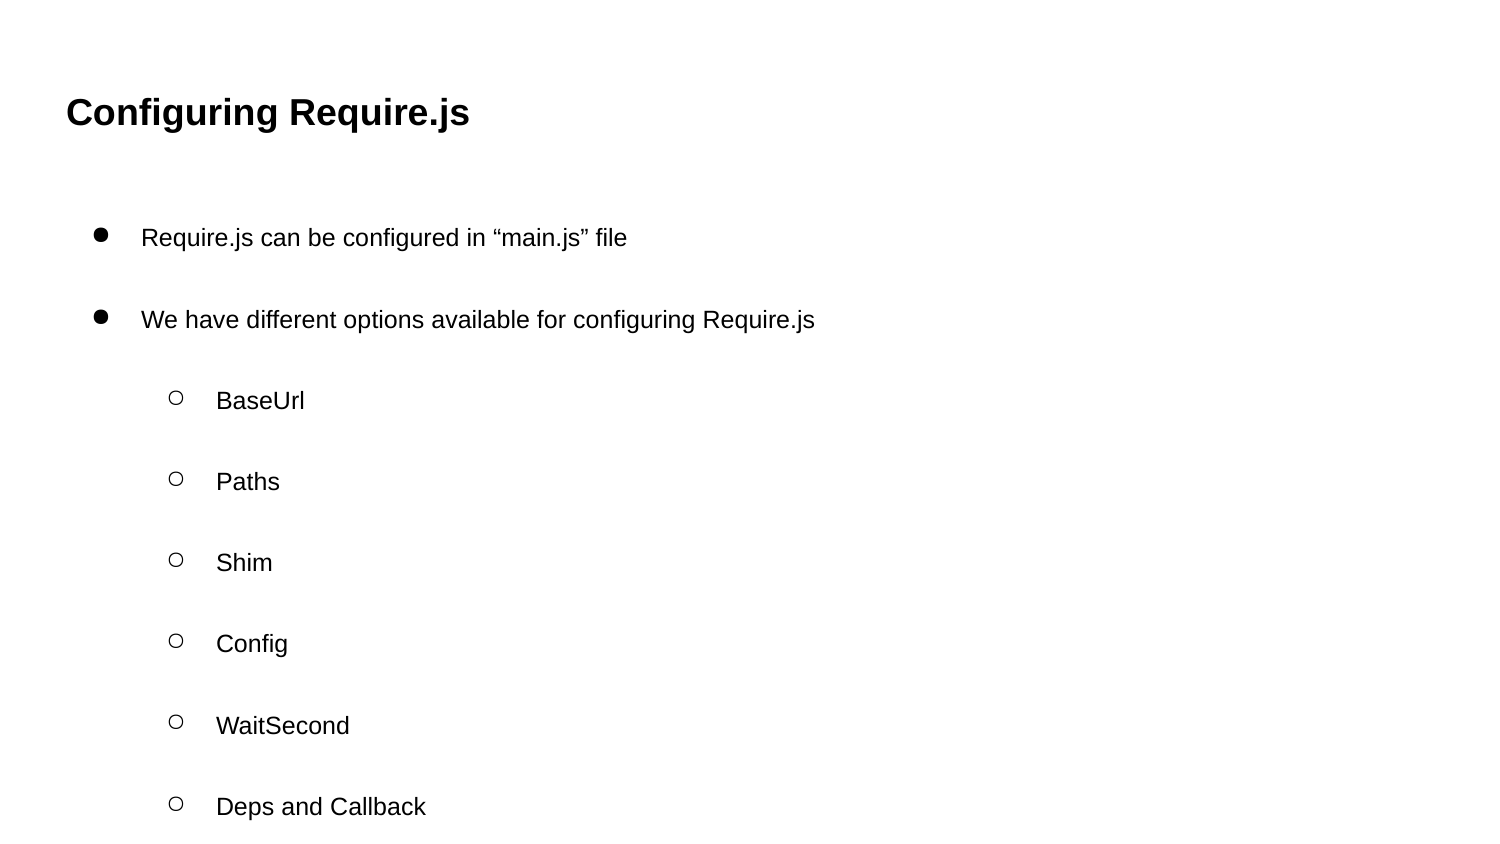

# Configuring Require.js
Require.js can be configured in “main.js” file
We have different options available for configuring Require.js
BaseUrl
Paths
Shim
Config
WaitSecond
Deps and Callback
UrlArgs